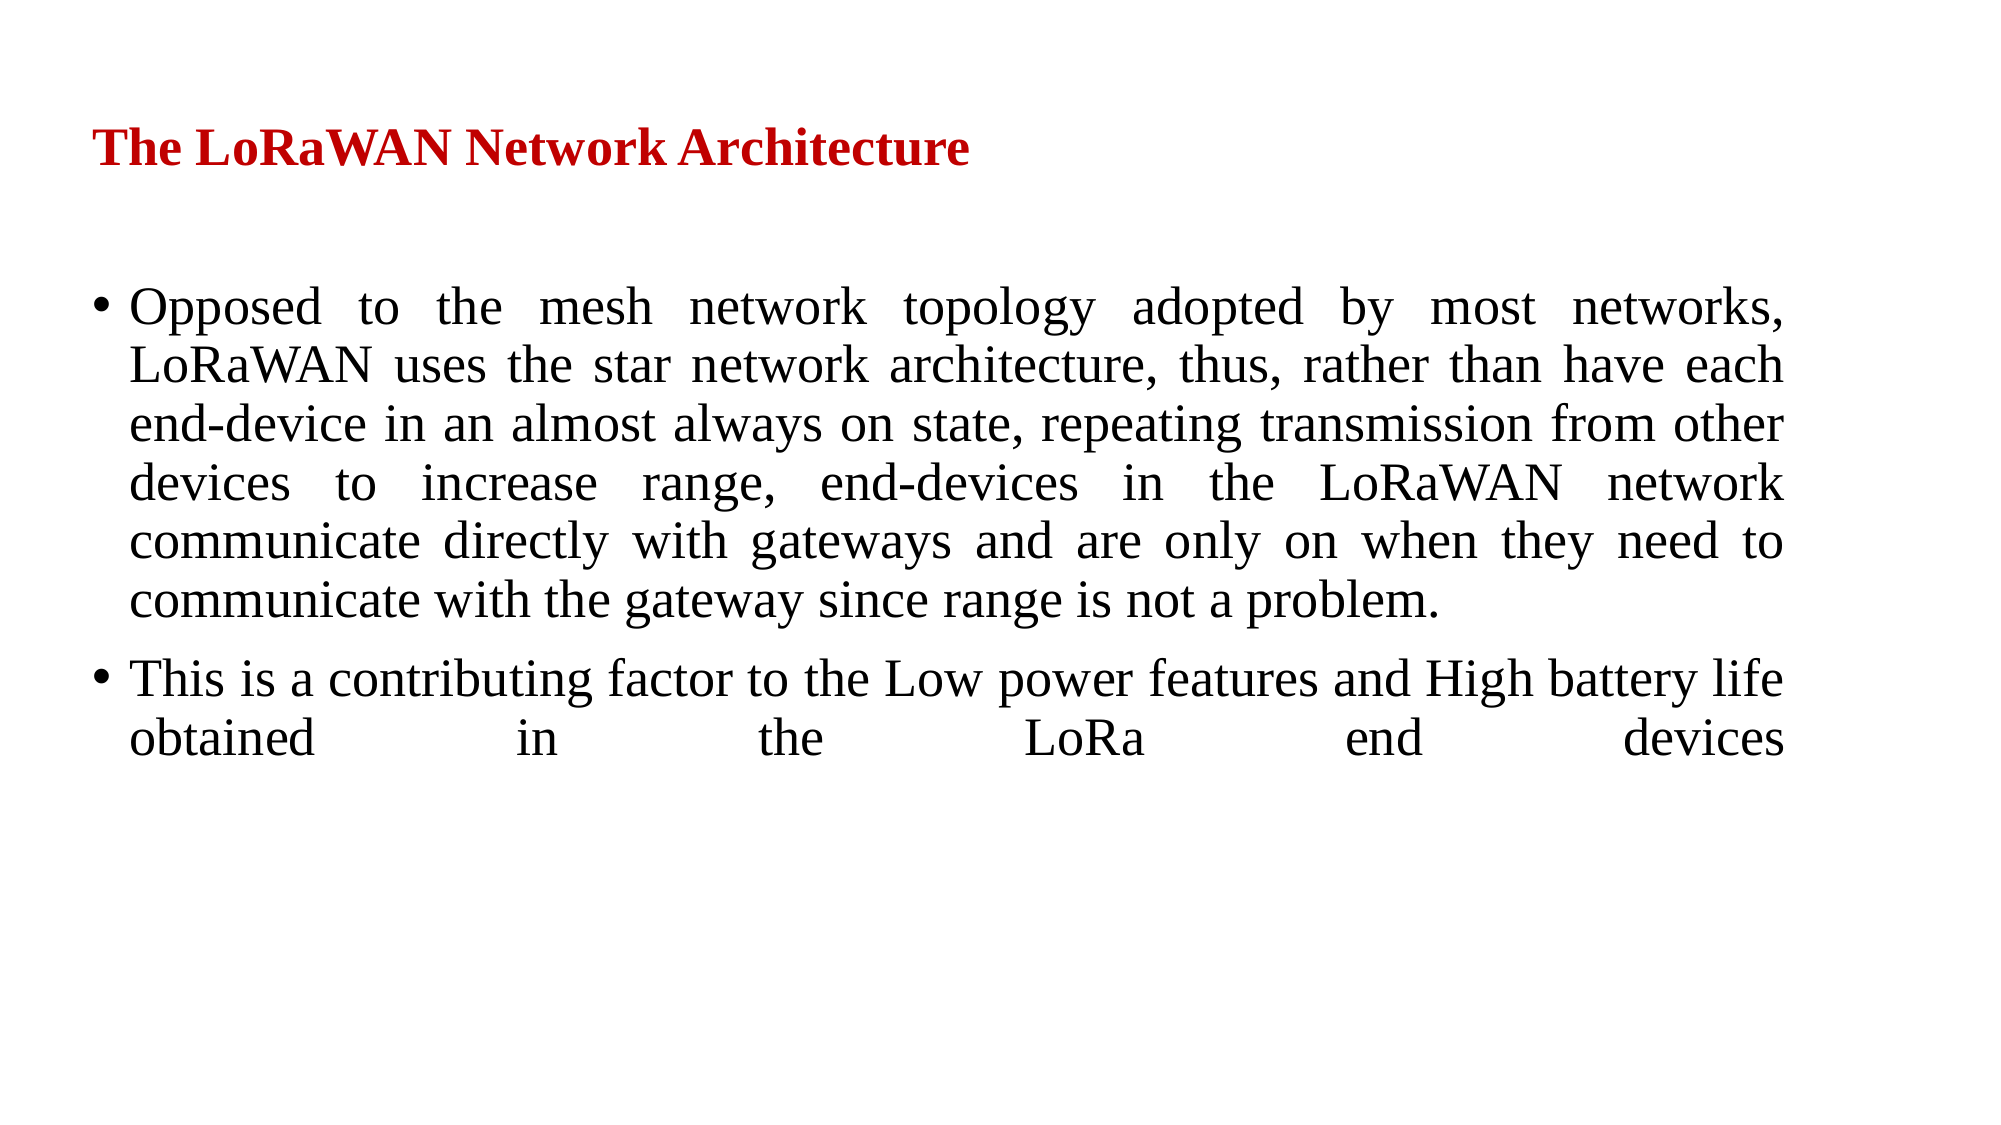

The LoRaWAN Network Architecture

Opposed to the mesh network topology adopted by most networks, LoRaWAN uses the star network architecture, thus, rather than have each end-device in an almost always on state, repeating transmission from other devices to increase range, end-devices in the LoRaWAN network communicate directly with gateways and are only on when they need to communicate with the gateway since range is not a problem.
This is a contributing factor to the Low power features and High battery life obtained in the LoRa end devices